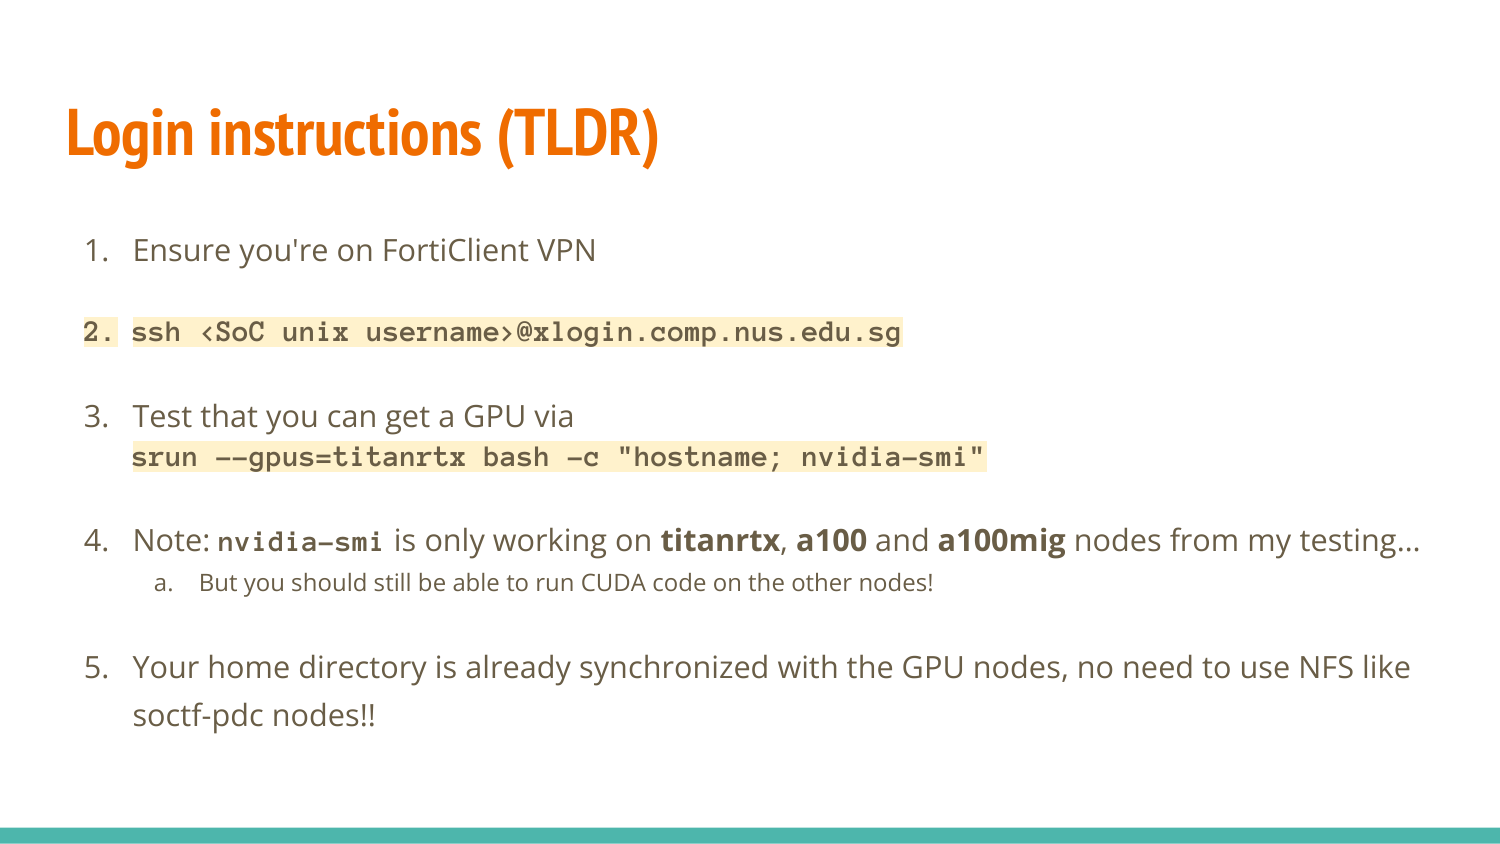

# Login instructions (TLDR)
Ensure you're on FortiClient VPN
ssh <SoC unix username>@xlogin.comp.nus.edu.sg
Test that you can get a GPU via
srun --gpus=titanrtx bash -c "hostname; nvidia-smi"
Note: nvidia-smi is only working on titanrtx, a100 and a100mig nodes from my testing…
But you should still be able to run CUDA code on the other nodes!
Your home directory is already synchronized with the GPU nodes, no need to use NFS like soctf-pdc nodes!!